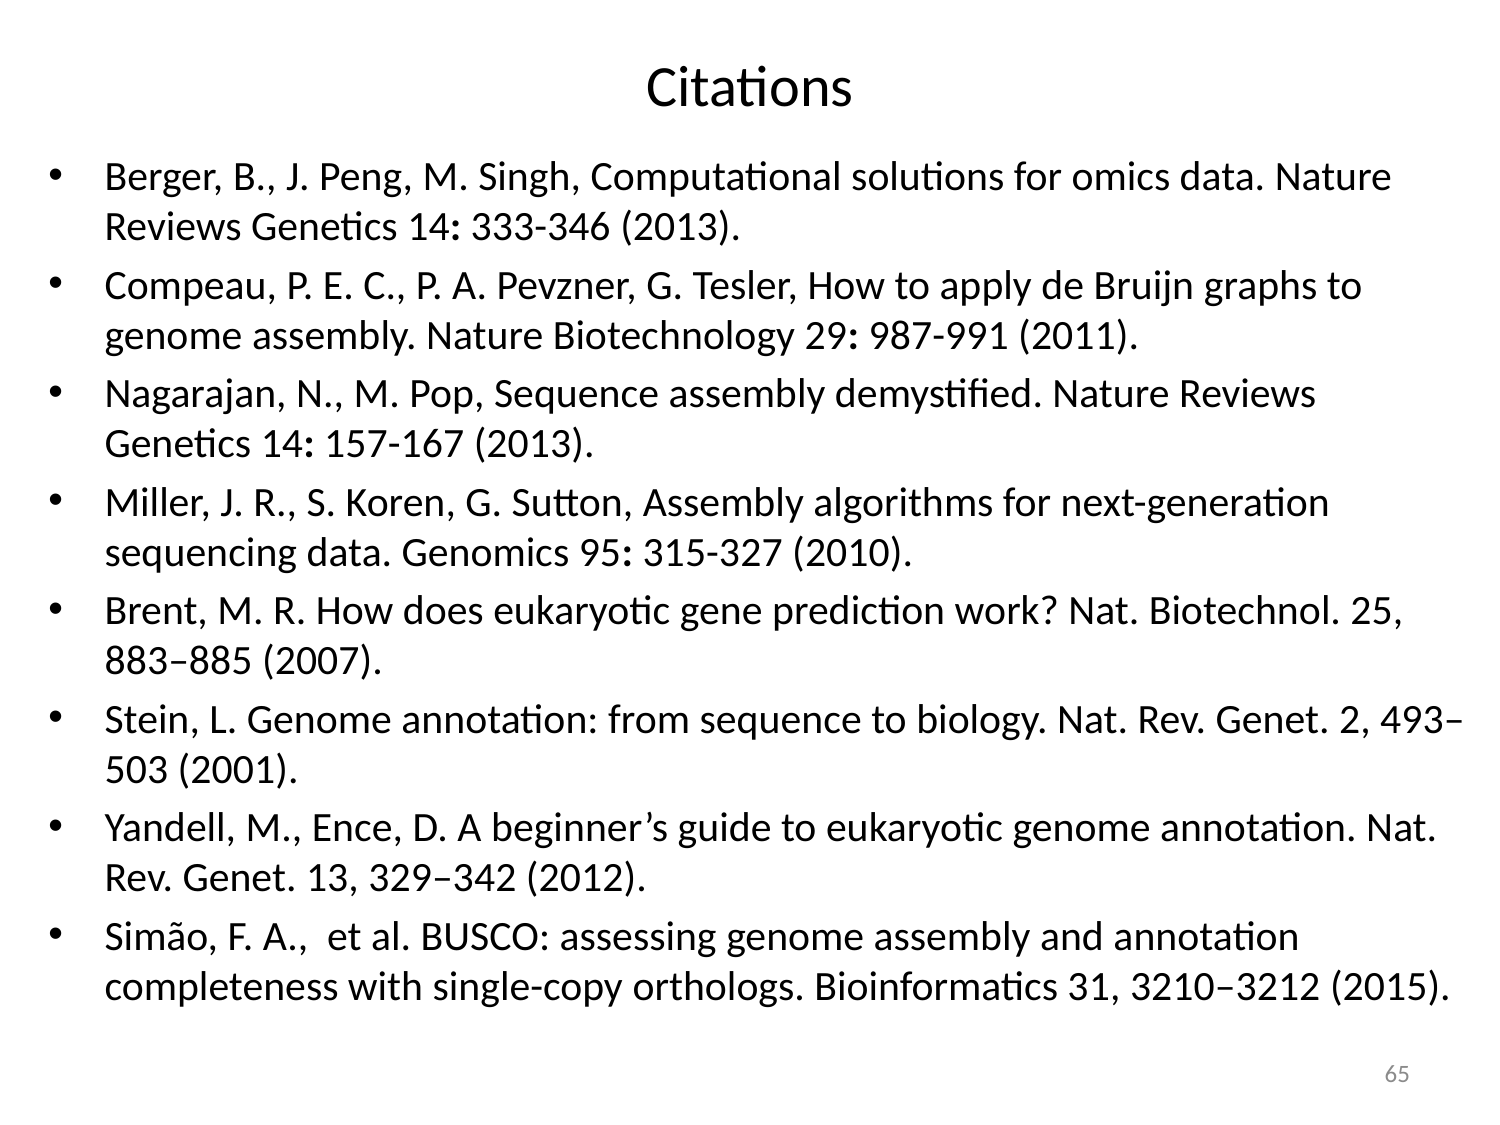

# Citations
Berger, B., J. Peng, M. Singh, Computational solutions for omics data. Nature Reviews Genetics 14: 333-346 (2013).
Compeau, P. E. C., P. A. Pevzner, G. Tesler, How to apply de Bruijn graphs to genome assembly. Nature Biotechnology 29: 987-991 (2011).
Nagarajan, N., M. Pop, Sequence assembly demystified. Nature Reviews Genetics 14: 157-167 (2013).
Miller, J. R., S. Koren, G. Sutton, Assembly algorithms for next-generation sequencing data. Genomics 95: 315-327 (2010).
Brent, M. R. How does eukaryotic gene prediction work? Nat. Biotechnol. 25, 883–885 (2007).
Stein, L. Genome annotation: from sequence to biology. Nat. Rev. Genet. 2, 493–503 (2001).
Yandell, M., Ence, D. A beginner’s guide to eukaryotic genome annotation. Nat. Rev. Genet. 13, 329–342 (2012).
Simão, F. A.,  et al. BUSCO: assessing genome assembly and annotation completeness with single-copy orthologs. Bioinformatics 31, 3210–3212 (2015).
65